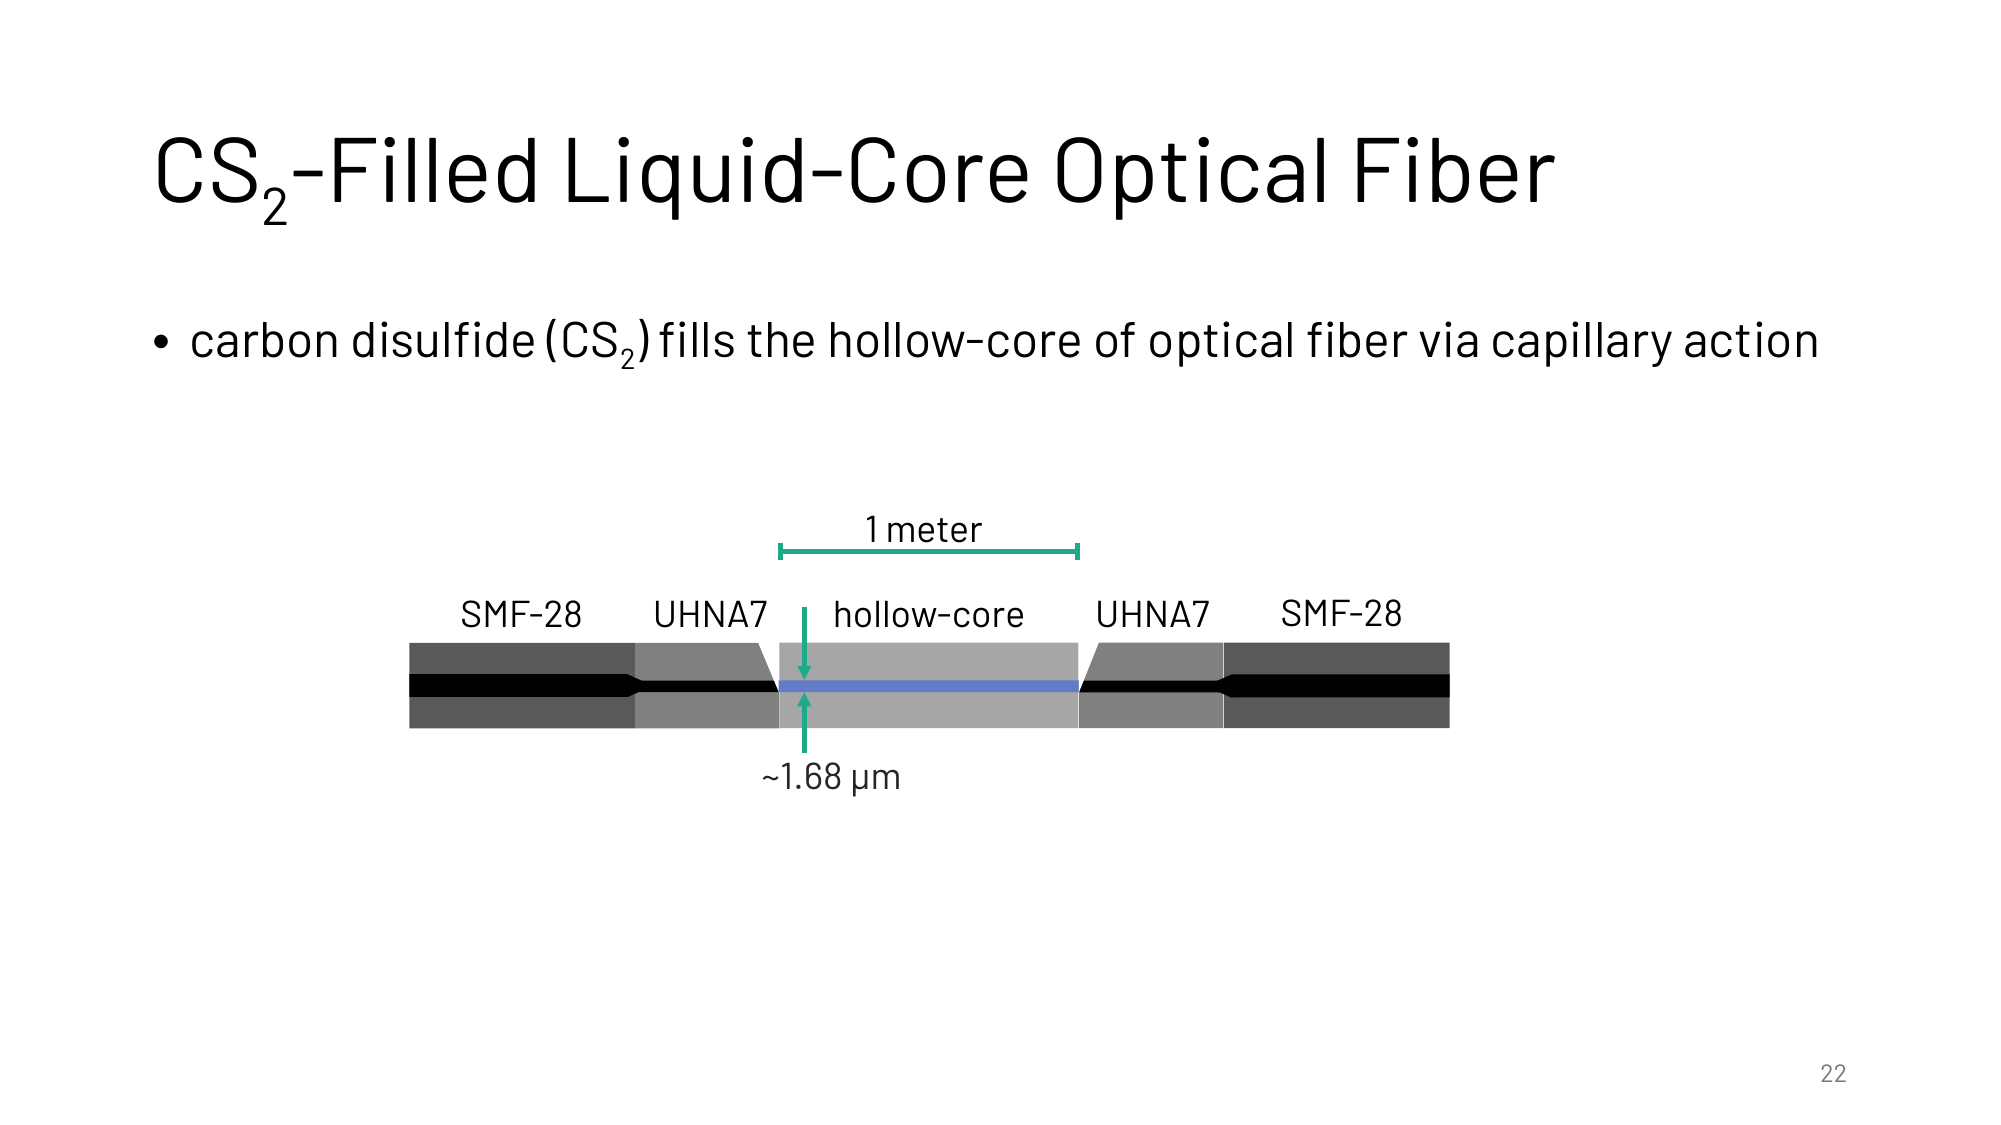

# CS2-Filled Liquid-Core Optical Fiber
carbon disulfide (CS2) fills the hollow-core of optical fiber via capillary action
1 meter
SMF-28
hollow-core
SMF-28
UHNA7
UHNA7

~1.68 µm
22